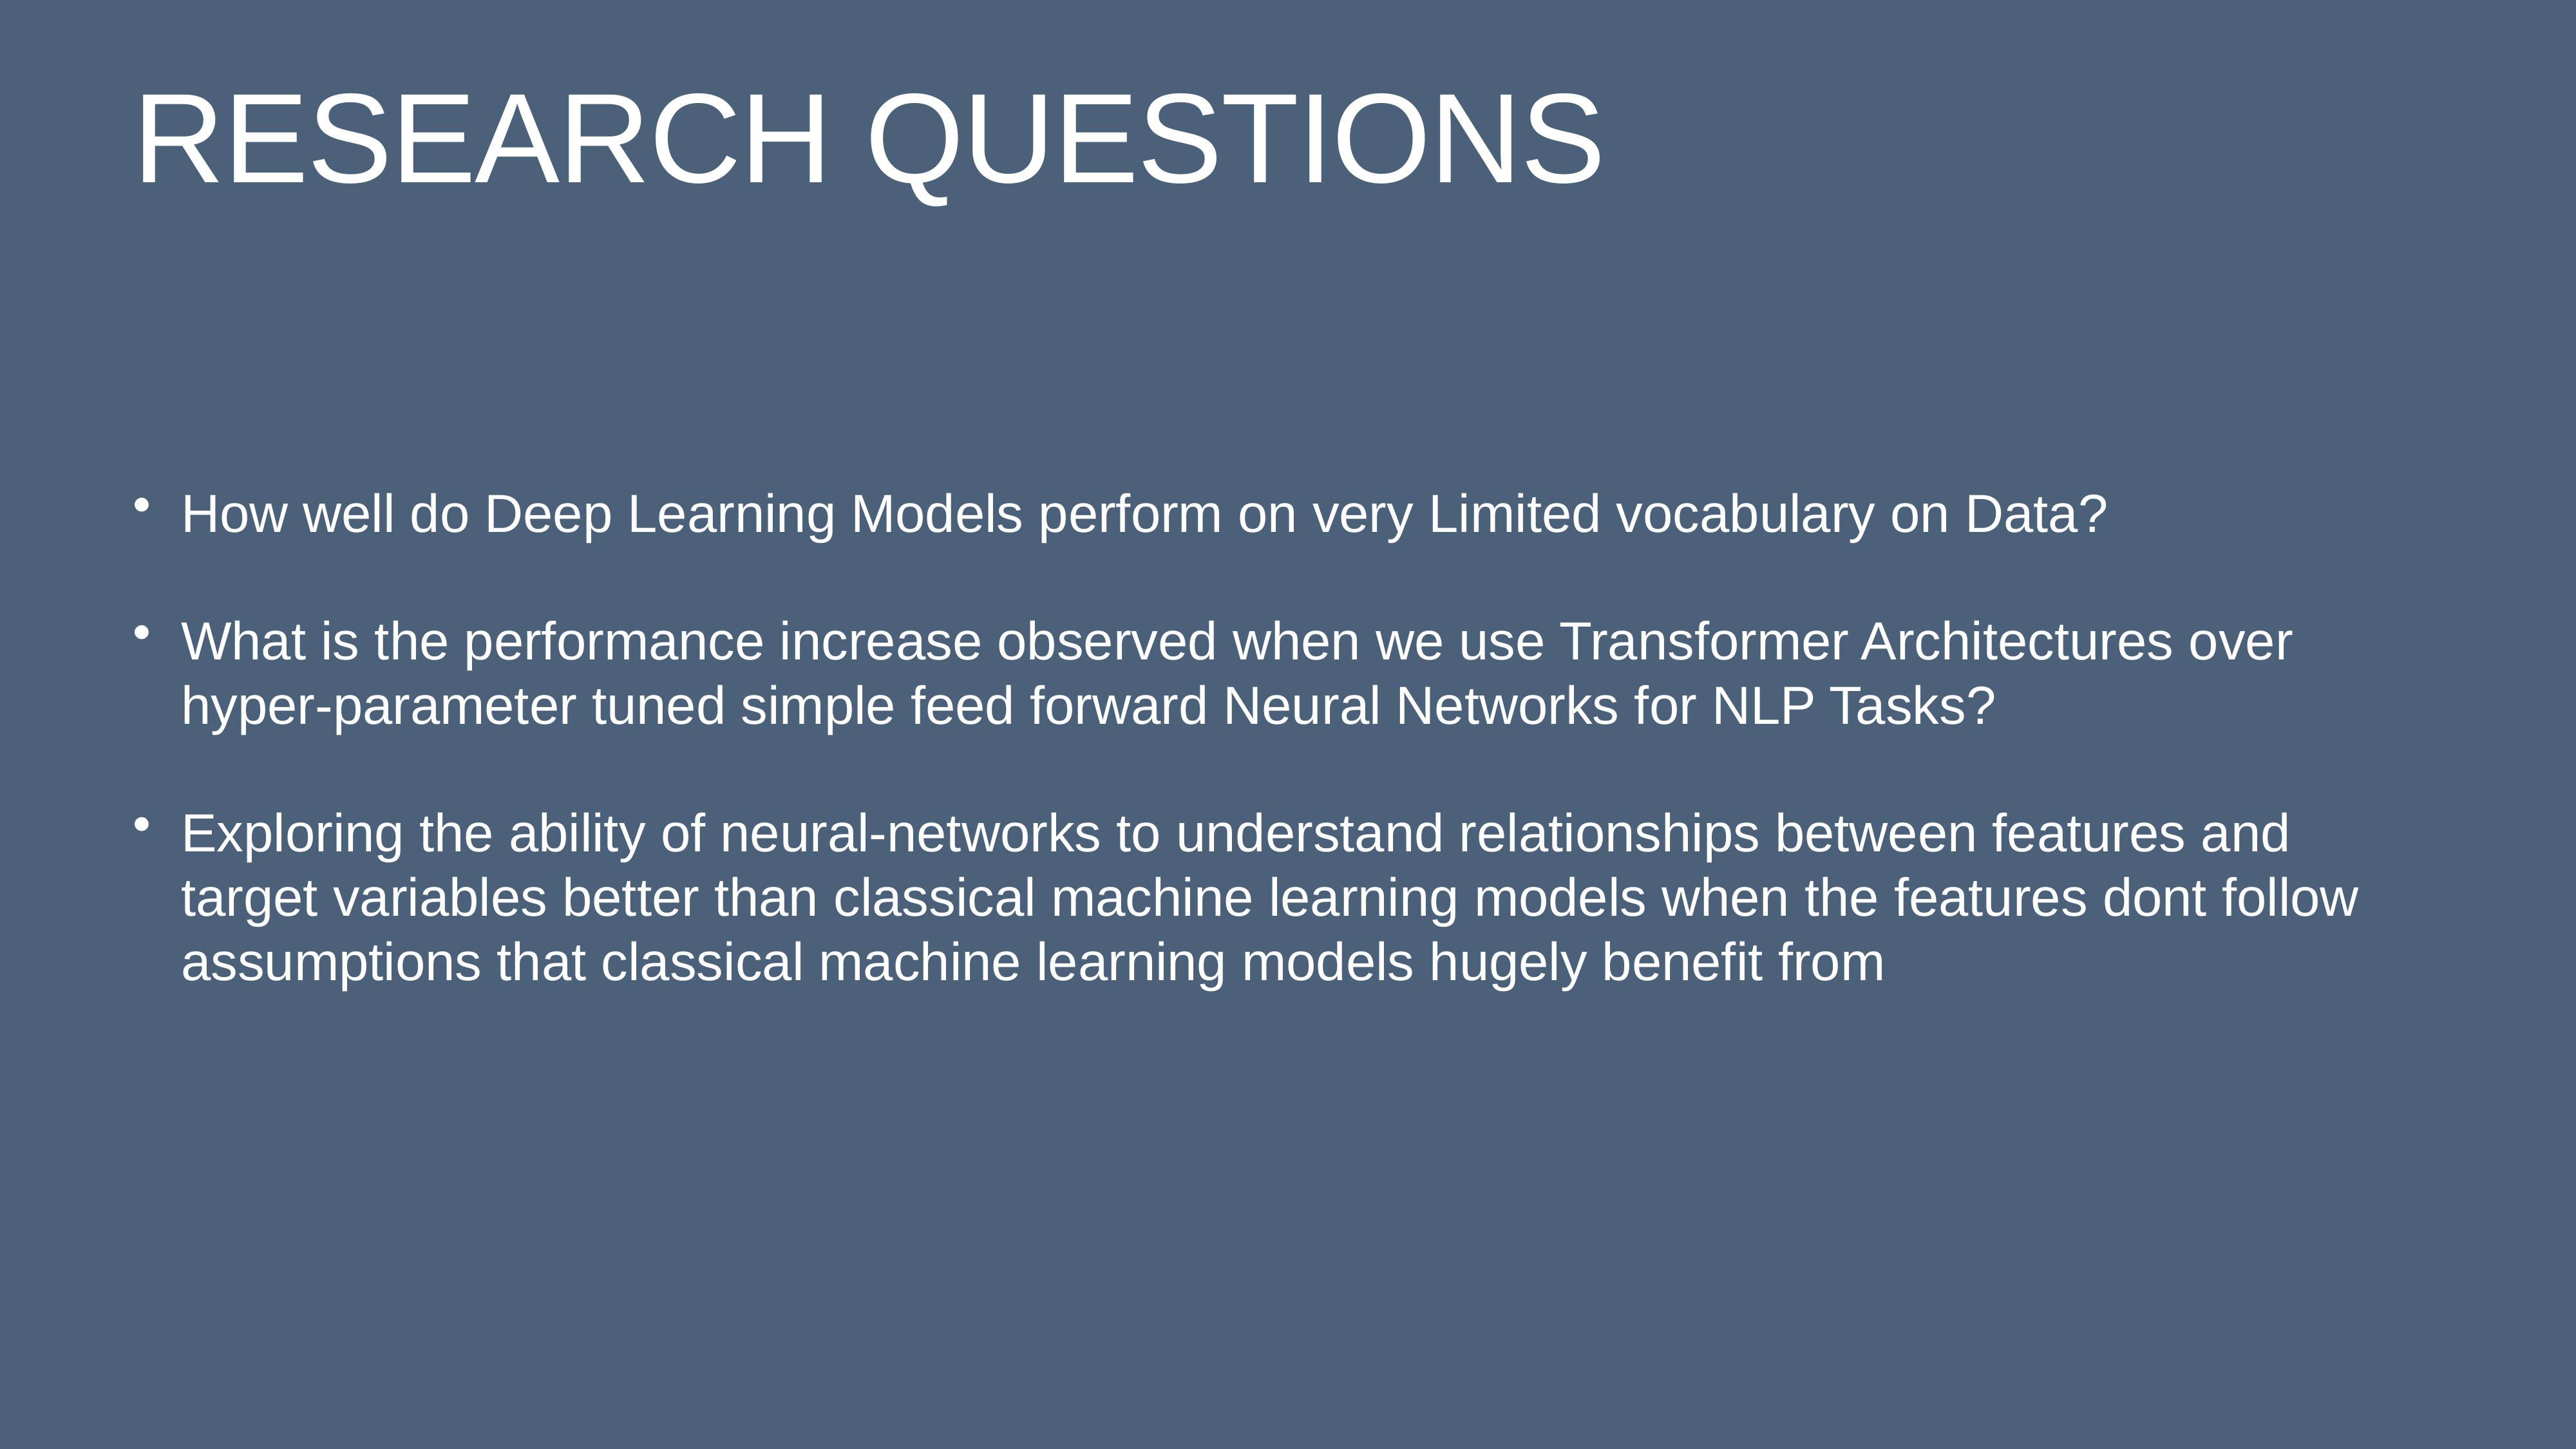

# RESEARCH QUESTIONS
How well do Deep Learning Models perform on very Limited vocabulary on Data?
What is the performance increase observed when we use Transformer Architectures over hyper-parameter tuned simple feed forward Neural Networks for NLP Tasks?
Exploring the ability of neural-networks to understand relationships between features and target variables better than classical machine learning models when the features dont follow assumptions that classical machine learning models hugely benefit from